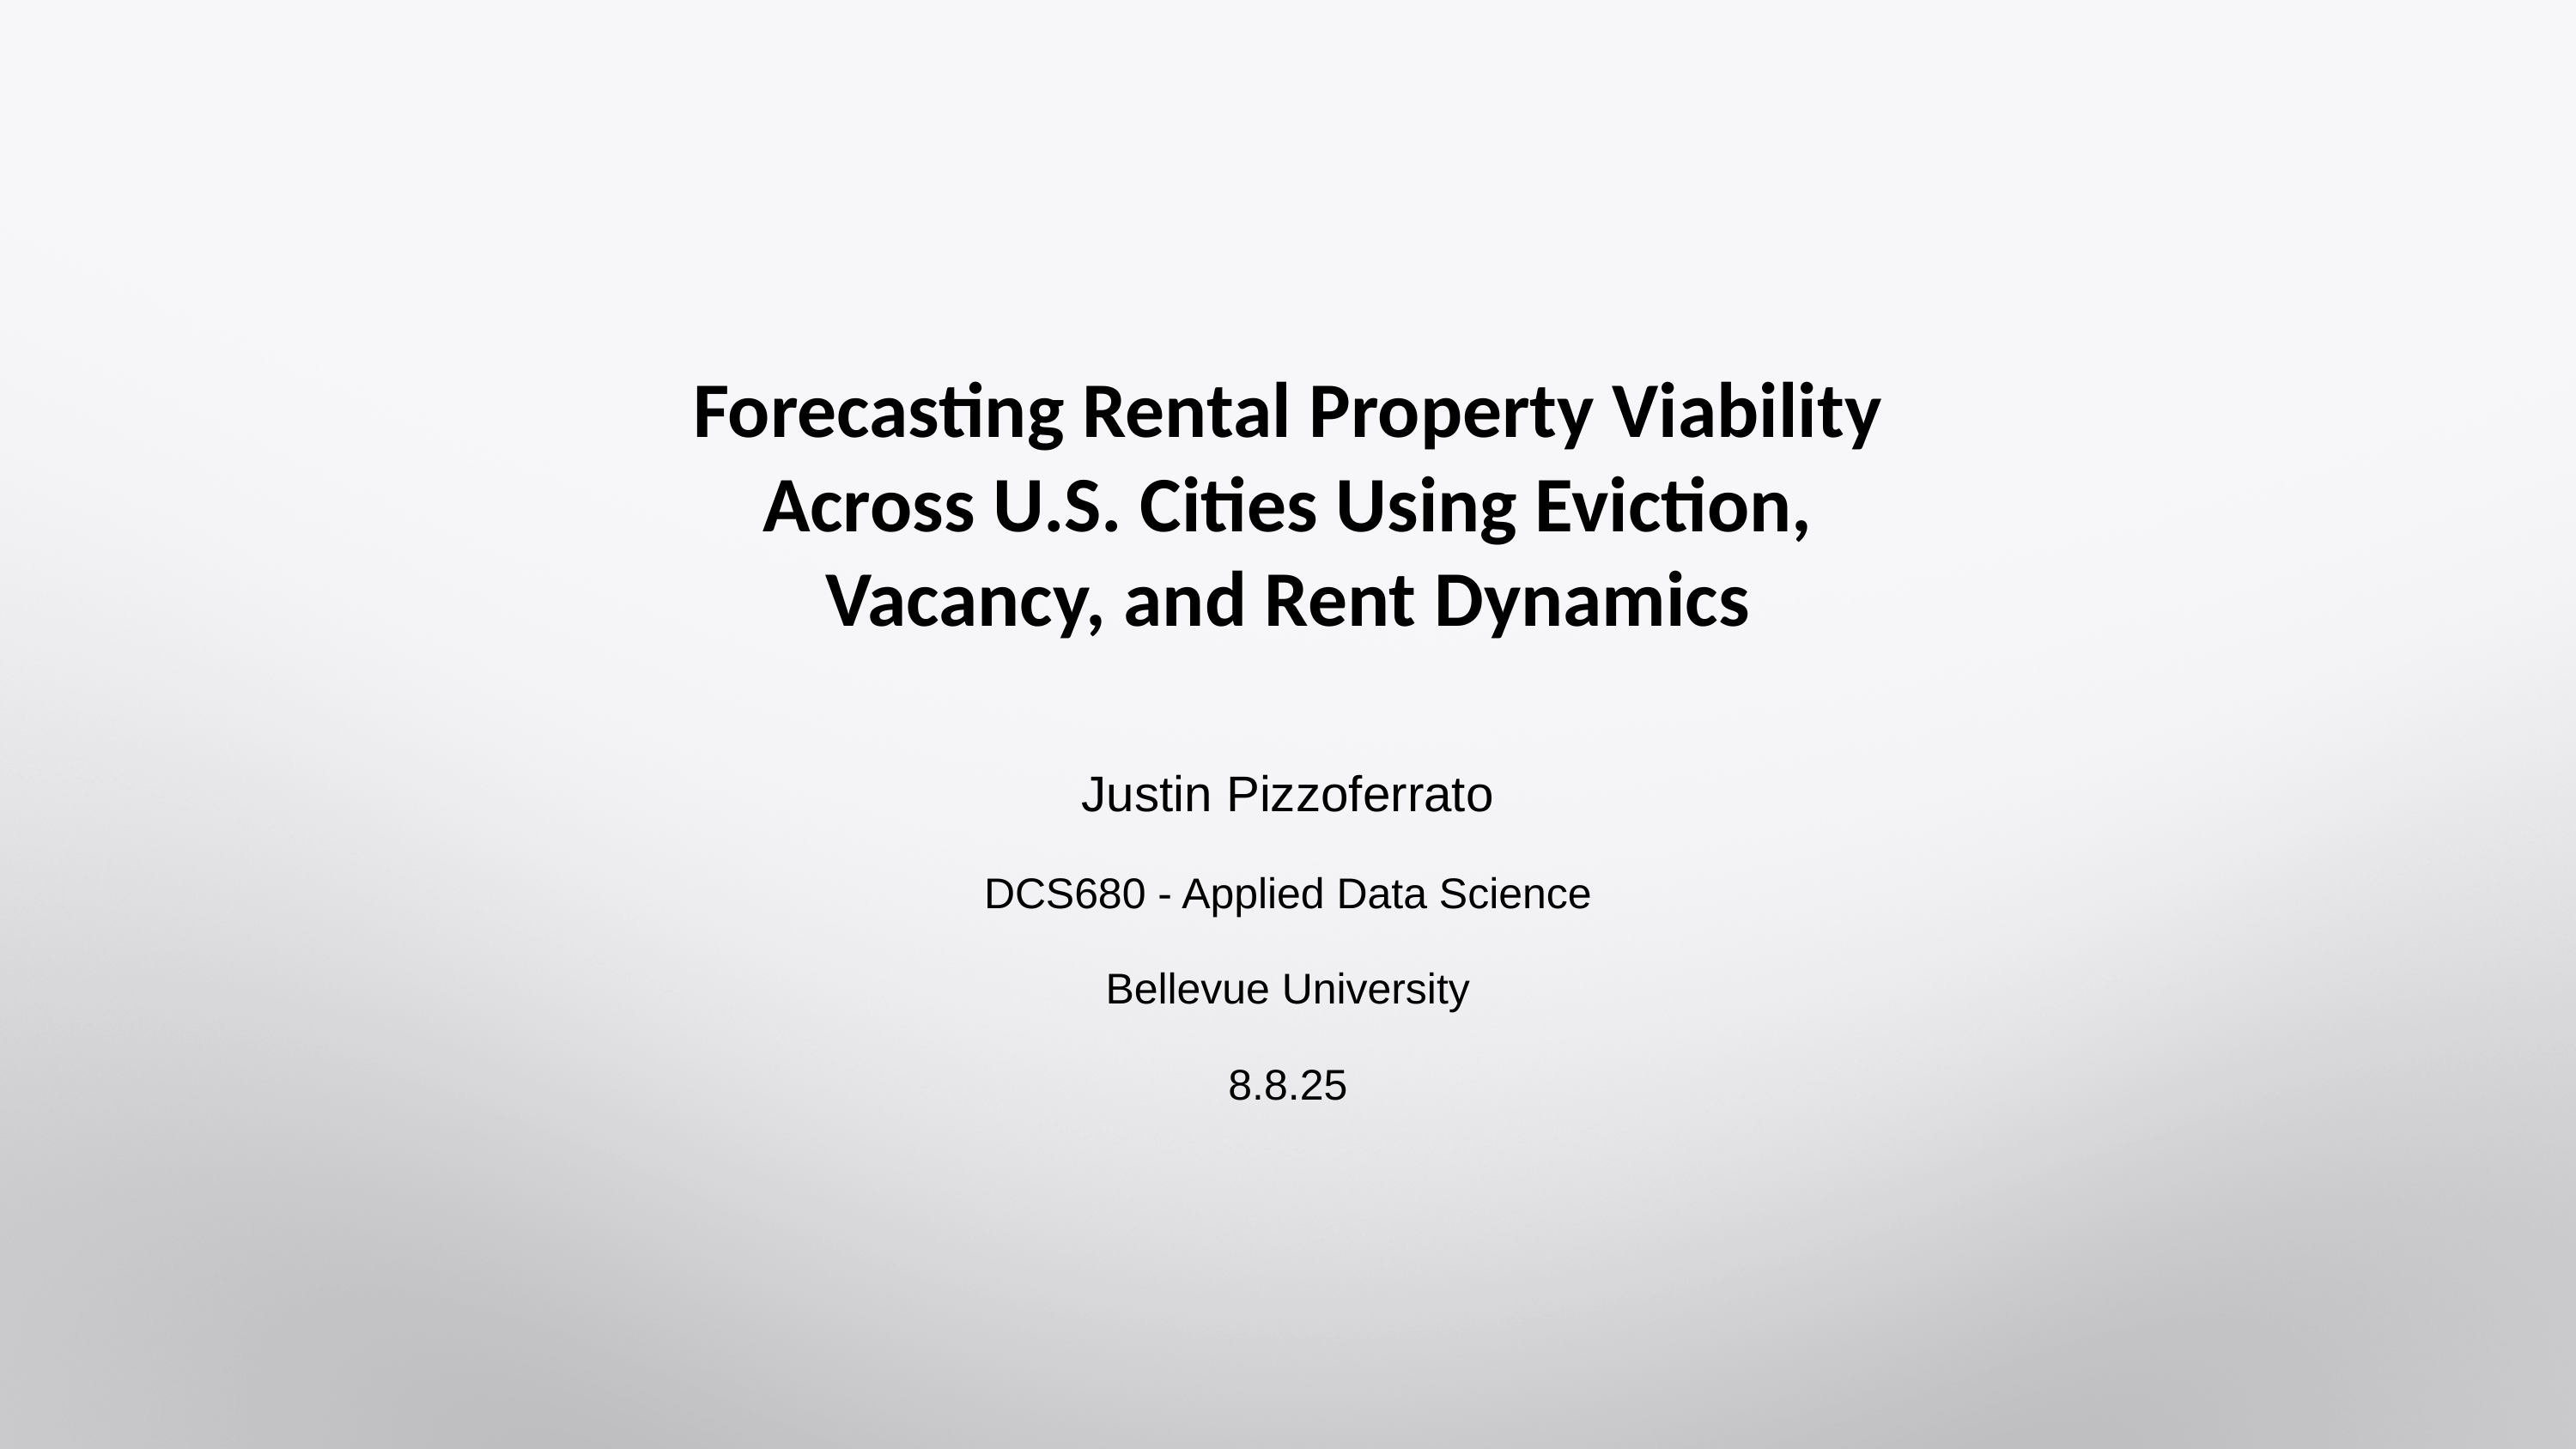

Forecasting Rental Property Viability Across U.S. Cities Using Eviction, Vacancy, and Rent Dynamics
Justin Pizzoferrato
DCS680 - Applied Data Science
Bellevue University
8.8.25